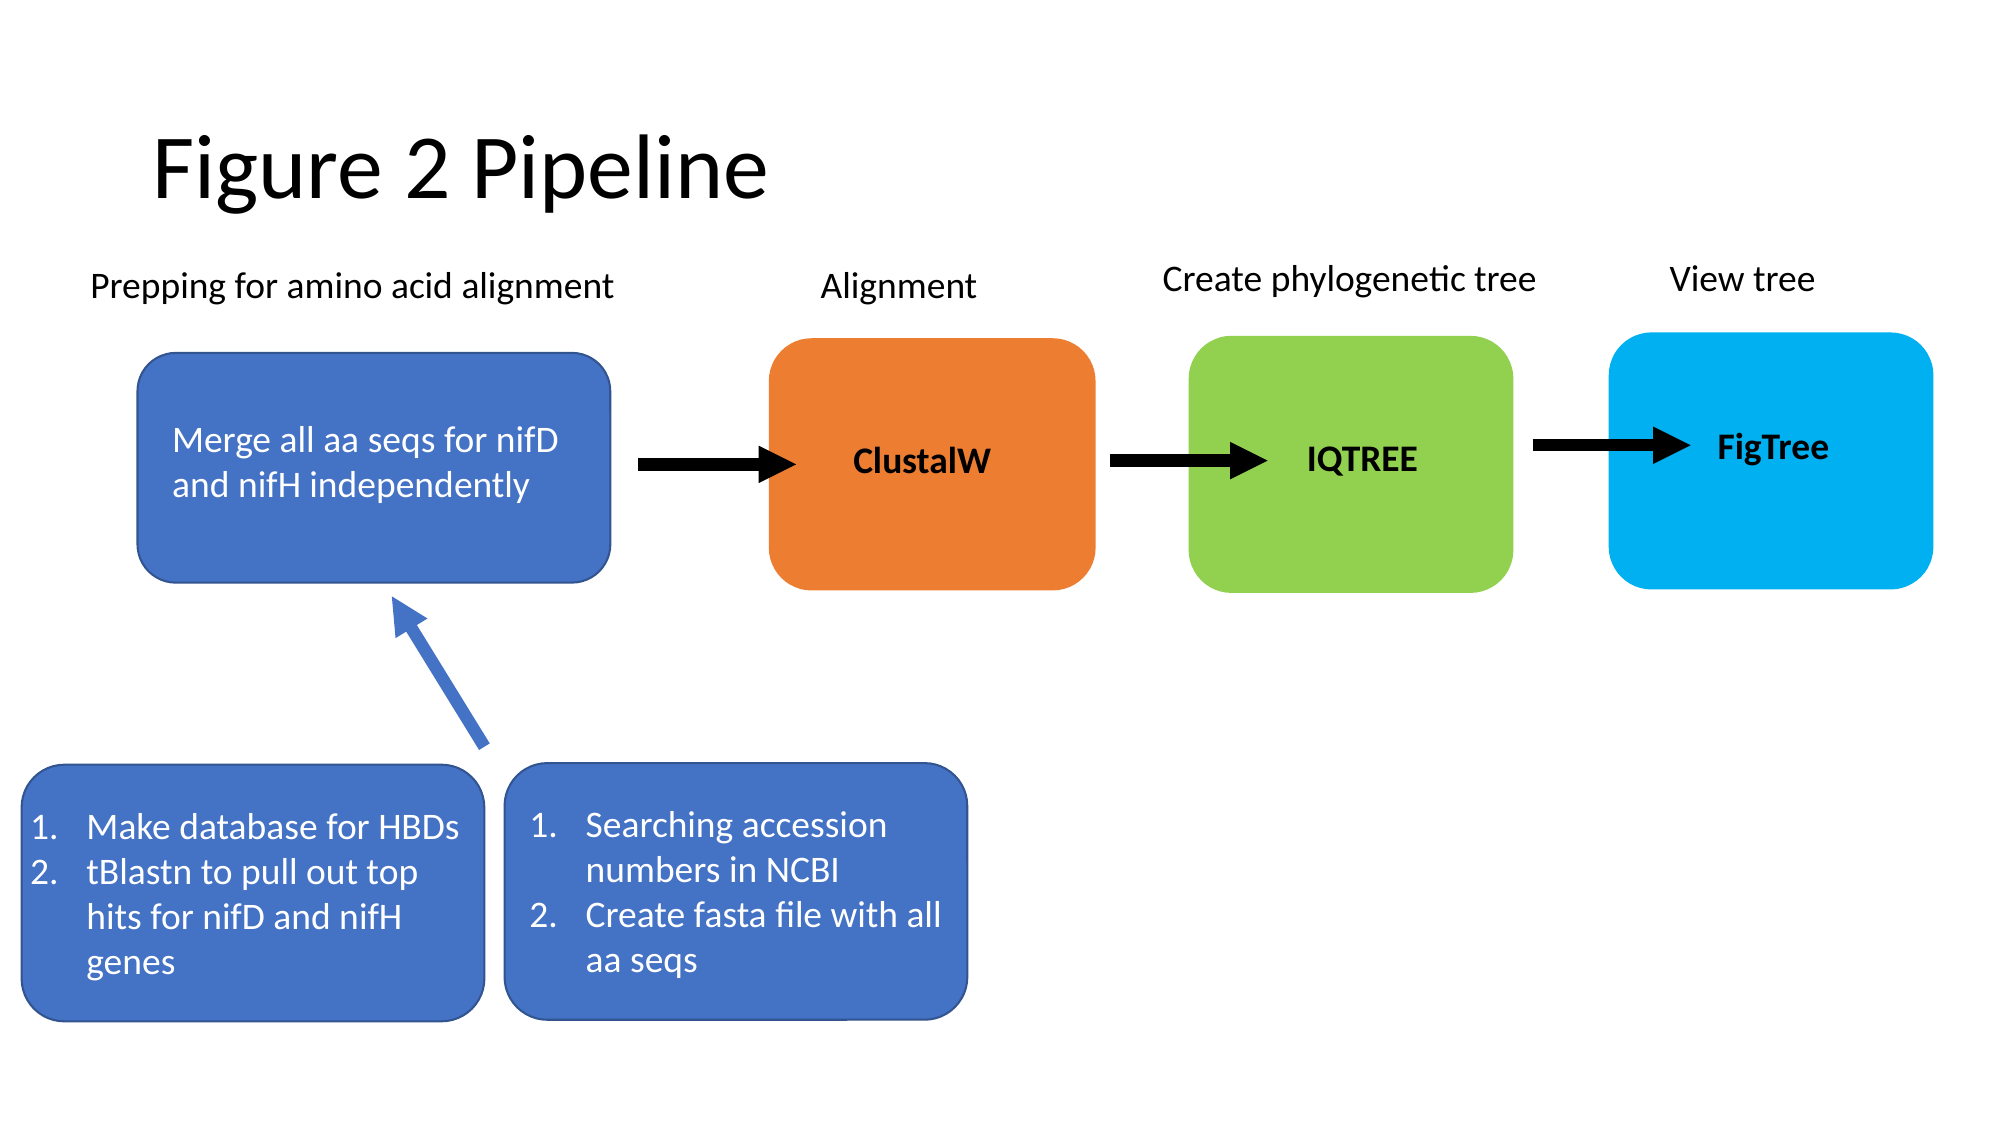

# Figure 2 Pipeline
Create phylogenetic tree
View tree
Prepping for amino acid alignment
Alignment

Merge all aa seqs for nifD and nifH independently
FigTree
IQTREE
     ClustalW

Searching accession numbers in NCBI
Create fasta file with all aa seqs
Make database for HBDs
tBlastn to pull out top hits for nifD and nifH genes